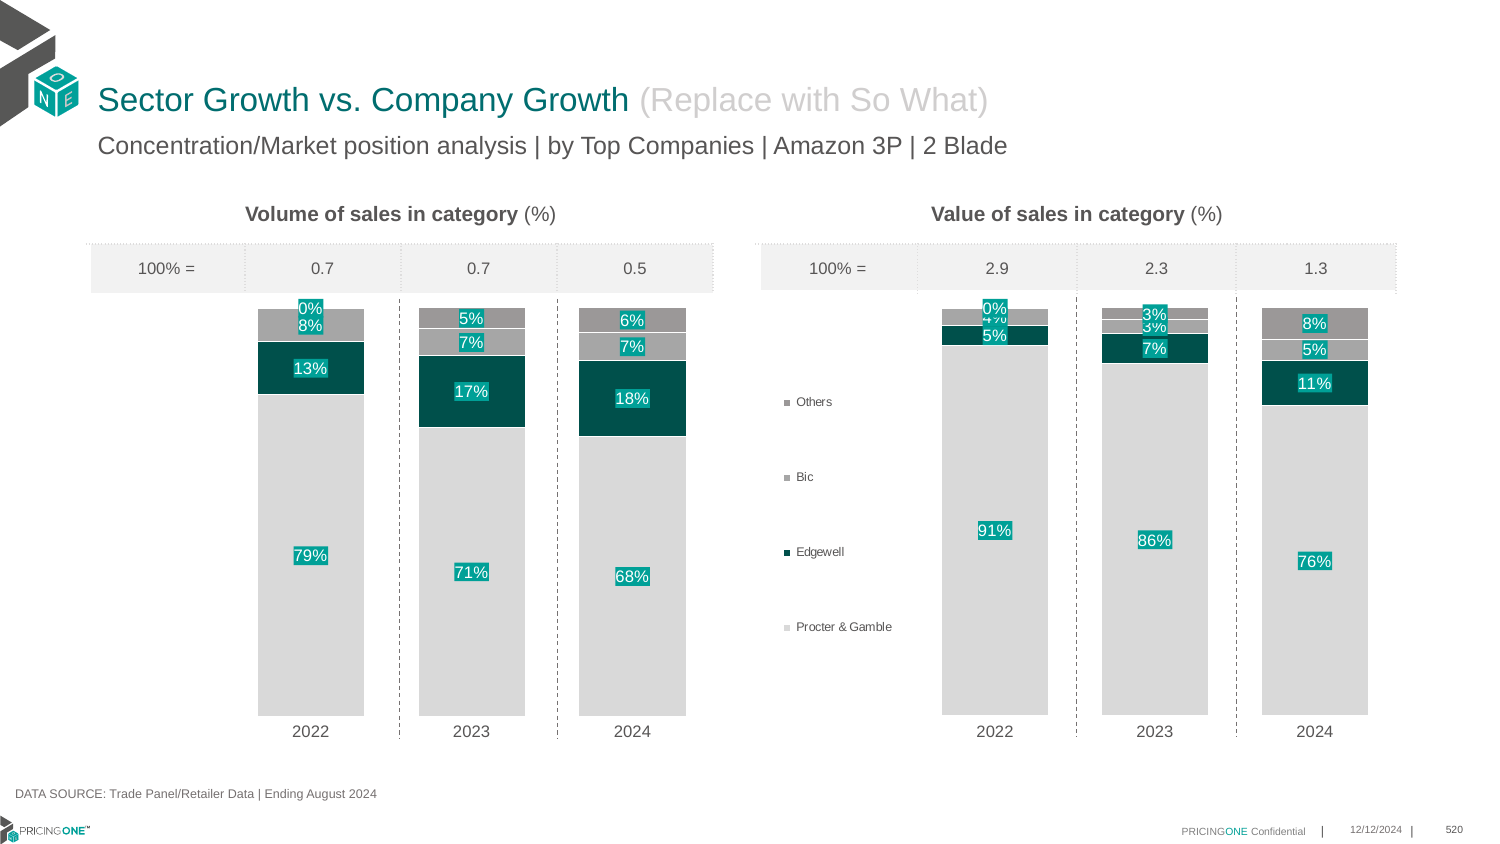

# Sector Growth vs. Company Growth (Replace with So What)
Concentration/Market position analysis | by Top Companies | Amazon 3P | 2 Blade
| Volume of sales in category (%) |  |  |  |
| --- | --- | --- | --- |
| 100% = | 0.7 | 0.7 | 0.5 |
| Value of sales in category (%) |  |  |  |
| --- | --- | --- | --- |
| 100% = | 2.9 | 2.3 | 1.3 |

### Chart

| Category | Procter & Gamble | Edgewell | Bic | Others |
|---|---|---|---|---|
| 2022 | 0.7866968337188168 | 0.12994639611466277 | 0.07962926427932787 | 0.0037275058871925754 |
| 2023 | 0.7072949081990852 | 0.17400677416071933 | 0.06631539265334672 | 0.052382924986848725 |
| 2024 | 0.6849291443906502 | 0.18462628871399908 | 0.06892490441117706 | 0.06151966248417369 |

### Chart

| Category | Procter & Gamble | Edgewell | Bic | Others |
|---|---|---|---|---|
| 2022 | 0.9077491676993312 | 0.047172140334035856 | 0.042484262123149166 | 0.002594429843483746 |
| 2023 | 0.8629044132525877 | 0.07431783719366285 | 0.032531732657793605 | 0.0302460168959558 |
| 2024 | 0.7593220208697657 | 0.11200799431173972 | 0.051123623575532795 | 0.07754636124296174 |
DATA SOURCE: Trade Panel/Retailer Data | Ending August 2024

12/12/2024
520